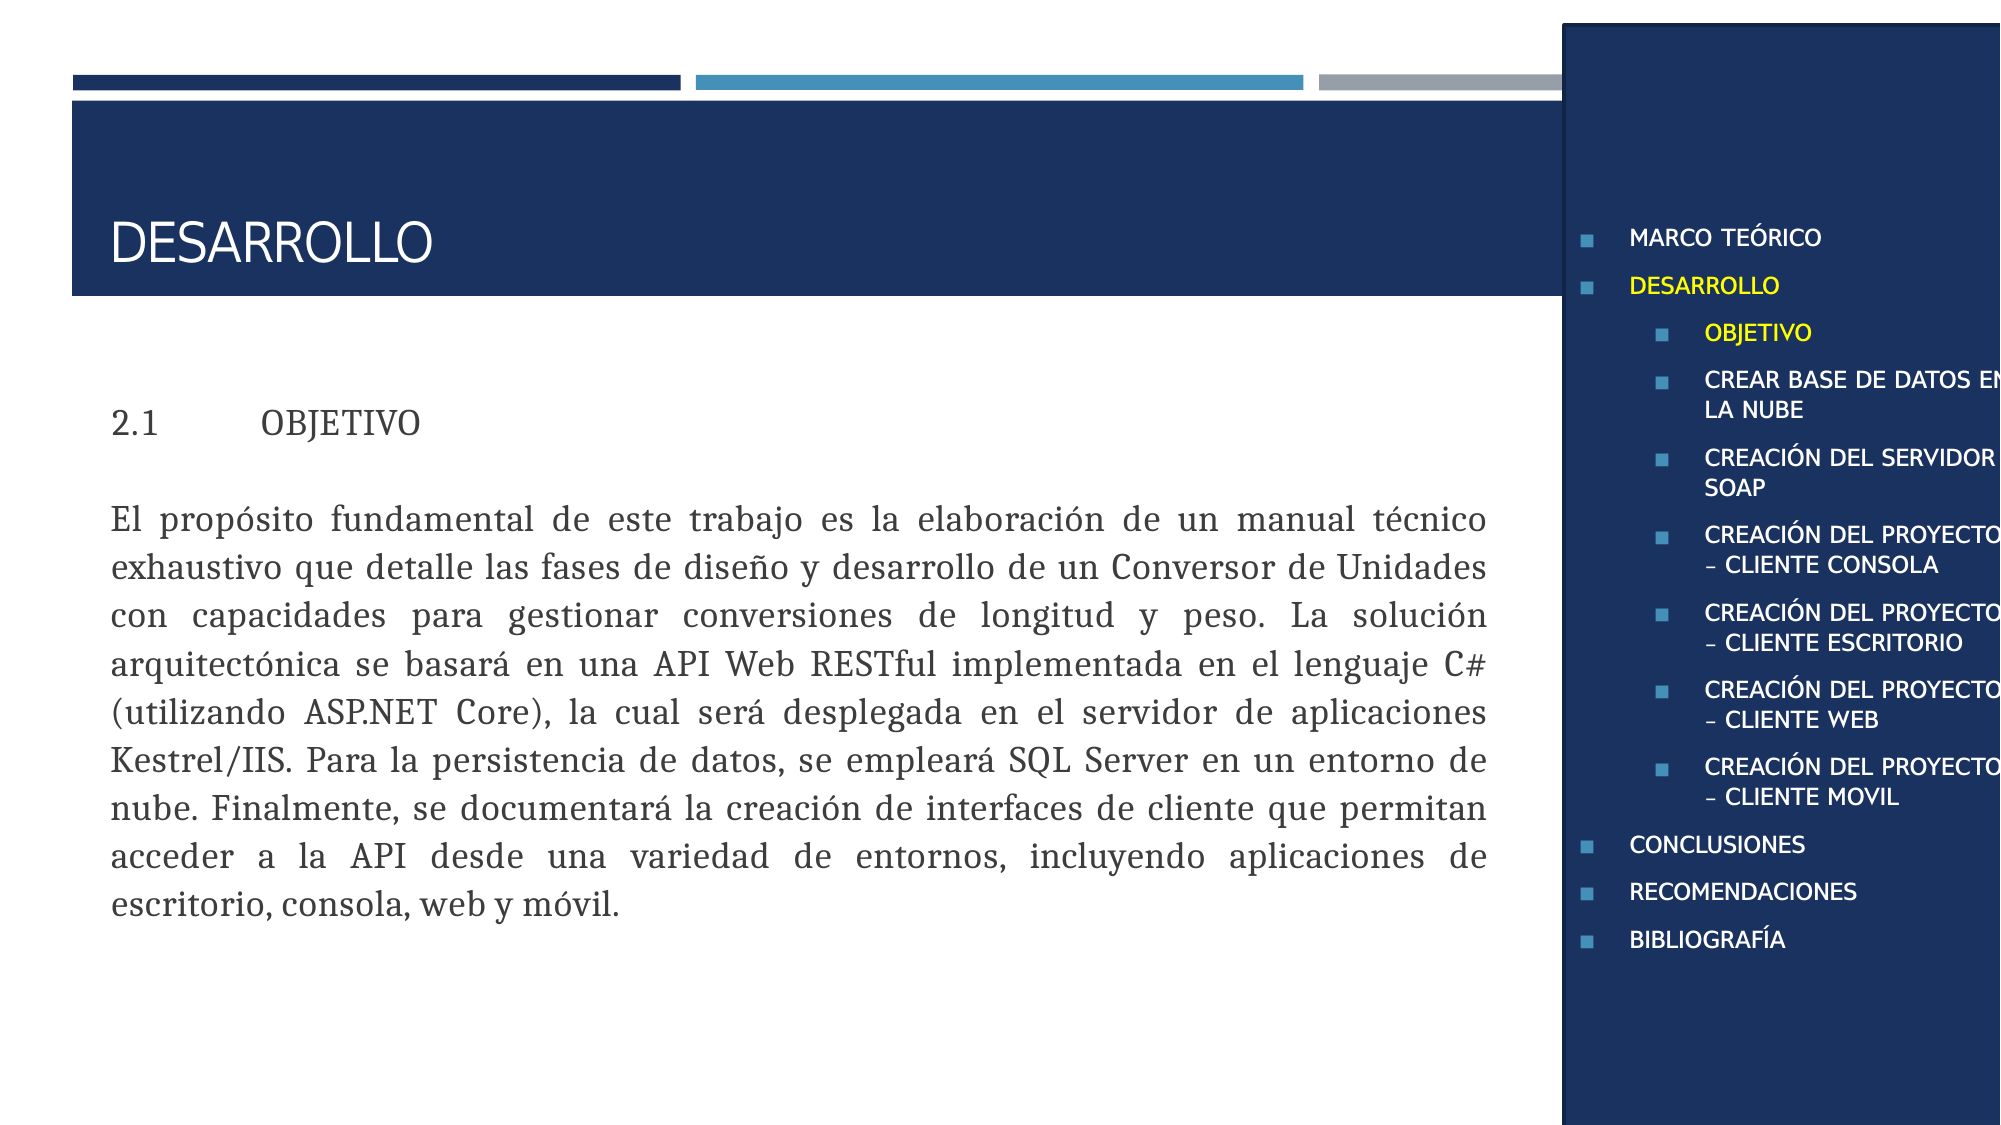

MARCO TEÓRICO
DESARROLLO
OBJETIVO
CREAR BASE DE DATOS EN LA NUBE
CREACIÓN DEL SERVIDOR SOAP
CREACIÓN DEL PROYECTO – CLIENTE CONSOLA
CREACIÓN DEL PROYECTO – CLIENTE ESCRITORIO
CREACIÓN DEL PROYECTO – CLIENTE WEB
CREACIÓN DEL PROYECTO – CLIENTE MOVIL
CONCLUSIONES
RECOMENDACIONES
BIBLIOGRAFÍA
# DESARROLLO
2.1	OBJETIVO

El propósito fundamental de este trabajo es la elaboración de un manual técnico exhaustivo que detalle las fases de diseño y desarrollo de un Conversor de Unidades con capacidades para gestionar conversiones de longitud y peso. La solución arquitectónica se basará en una API Web RESTful implementada en el lenguaje C# (utilizando ASP.NET Core), la cual será desplegada en el servidor de aplicaciones Kestrel/IIS. Para la persistencia de datos, se empleará SQL Server en un entorno de nube. Finalmente, se documentará la creación de interfaces de cliente que permitan acceder a la API desde una variedad de entornos, incluyendo aplicaciones de escritorio, consola, web y móvil.